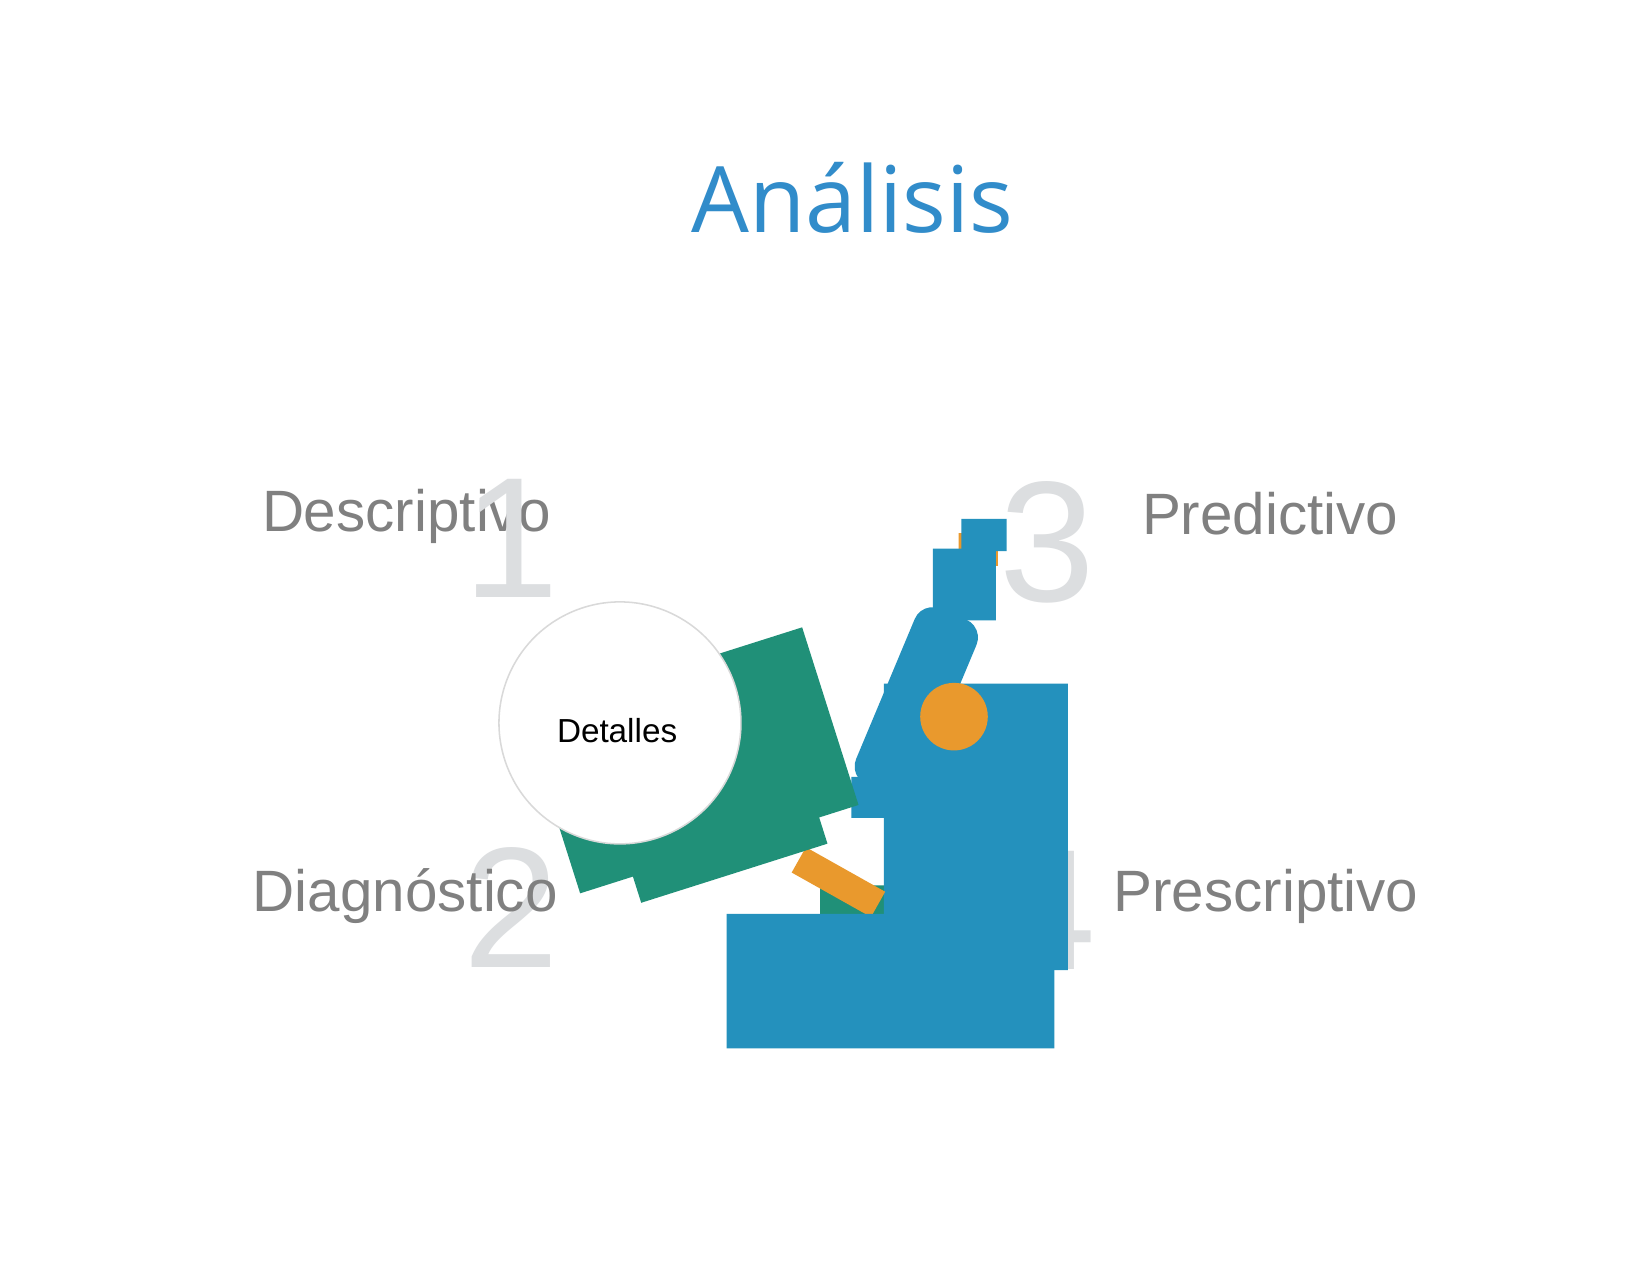

Análisis
1
3
Descriptivo
Predictivo

Qué pasará?
Qué sucedió?

Detalles

2
4
Diagnóstico
Prescriptivo

Por qué sucedió?
Qué debería hacer?